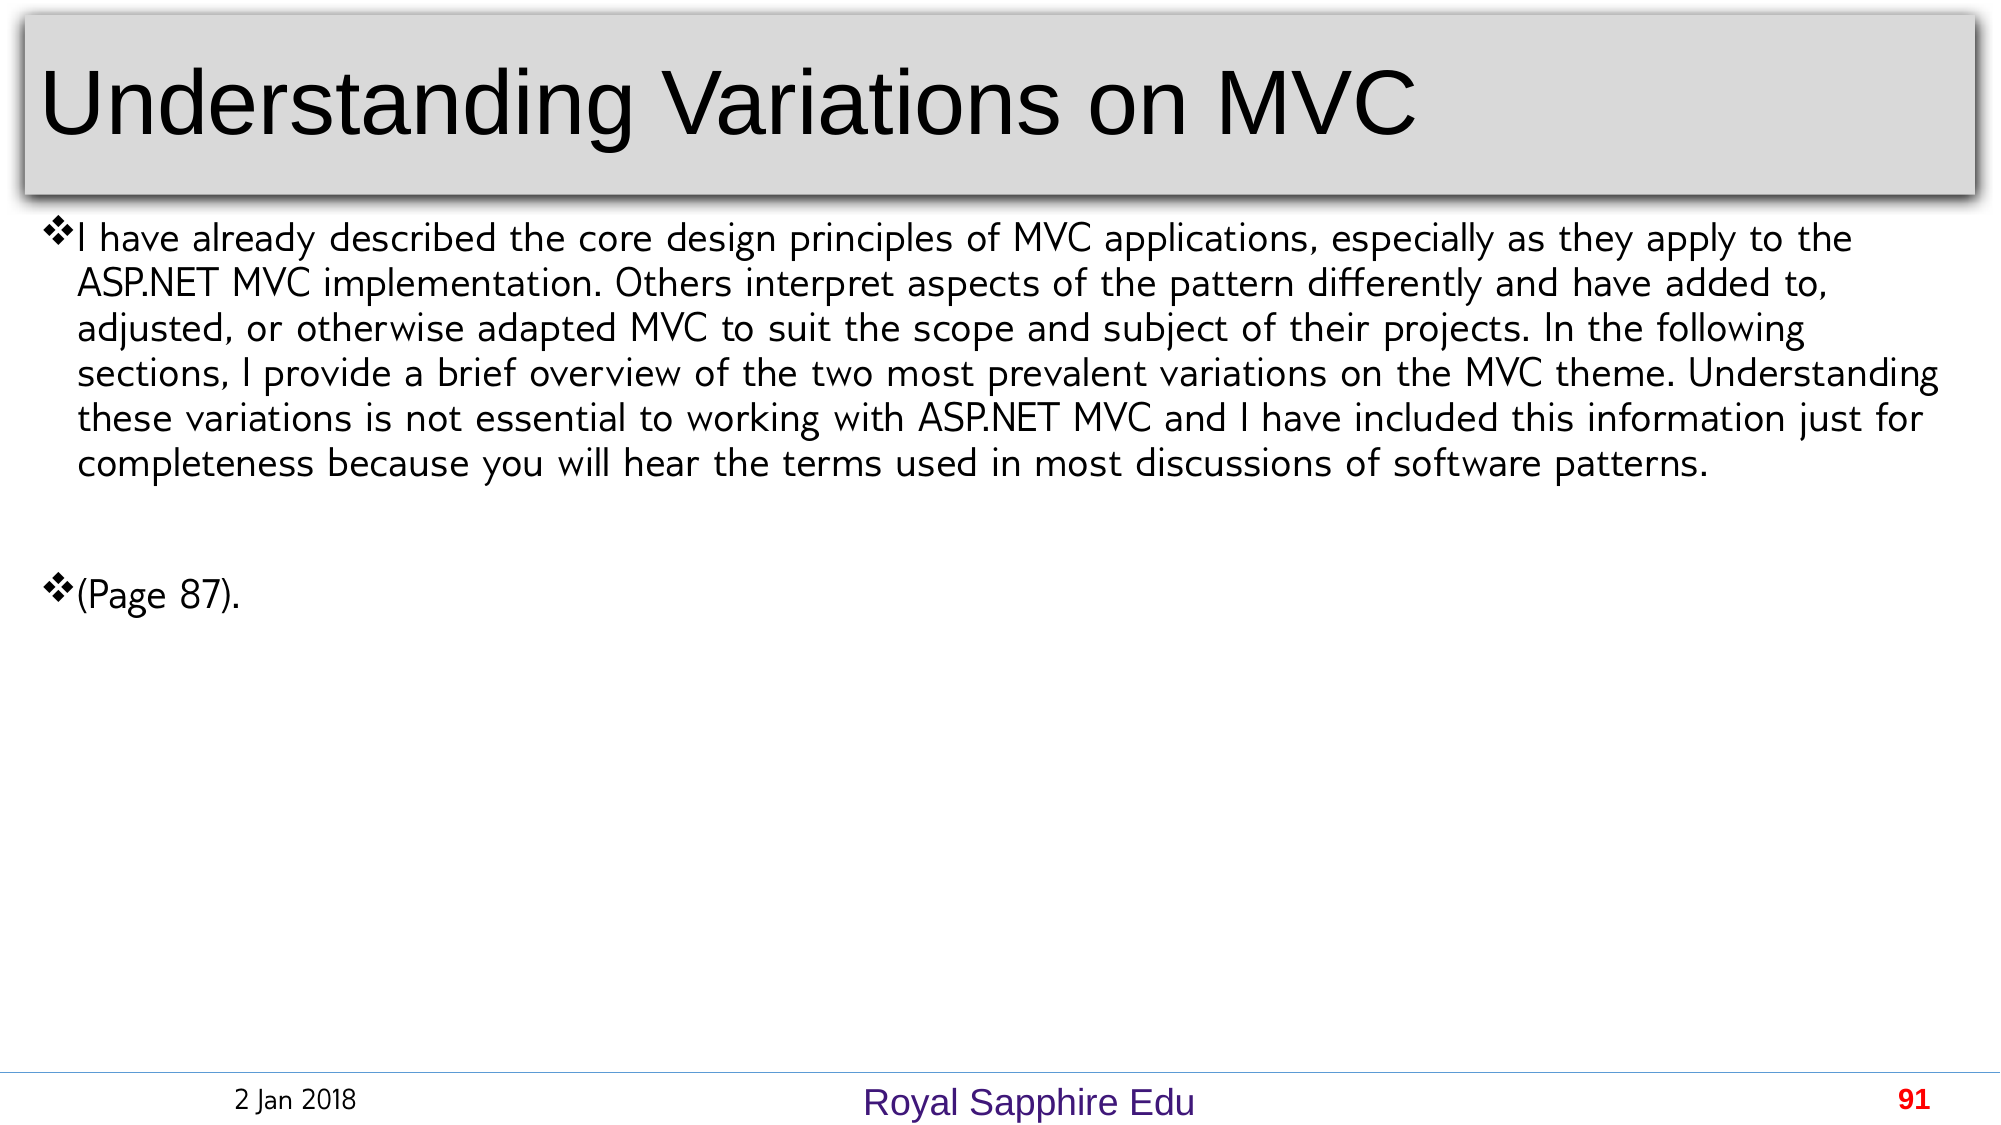

# Understanding Variations on MVC
I have already described the core design principles of MVC applications, especially as they apply to the ASP.NET MVC implementation. Others interpret aspects of the pattern differently and have added to, adjusted, or otherwise adapted MVC to suit the scope and subject of their projects. In the following sections, I provide a brief overview of the two most prevalent variations on the MVC theme. Understanding these variations is not essential to working with ASP.NET MVC and I have included this information just for completeness because you will hear the terms used in most discussions of software patterns.

(Page 87).
2 Jan 2018
91